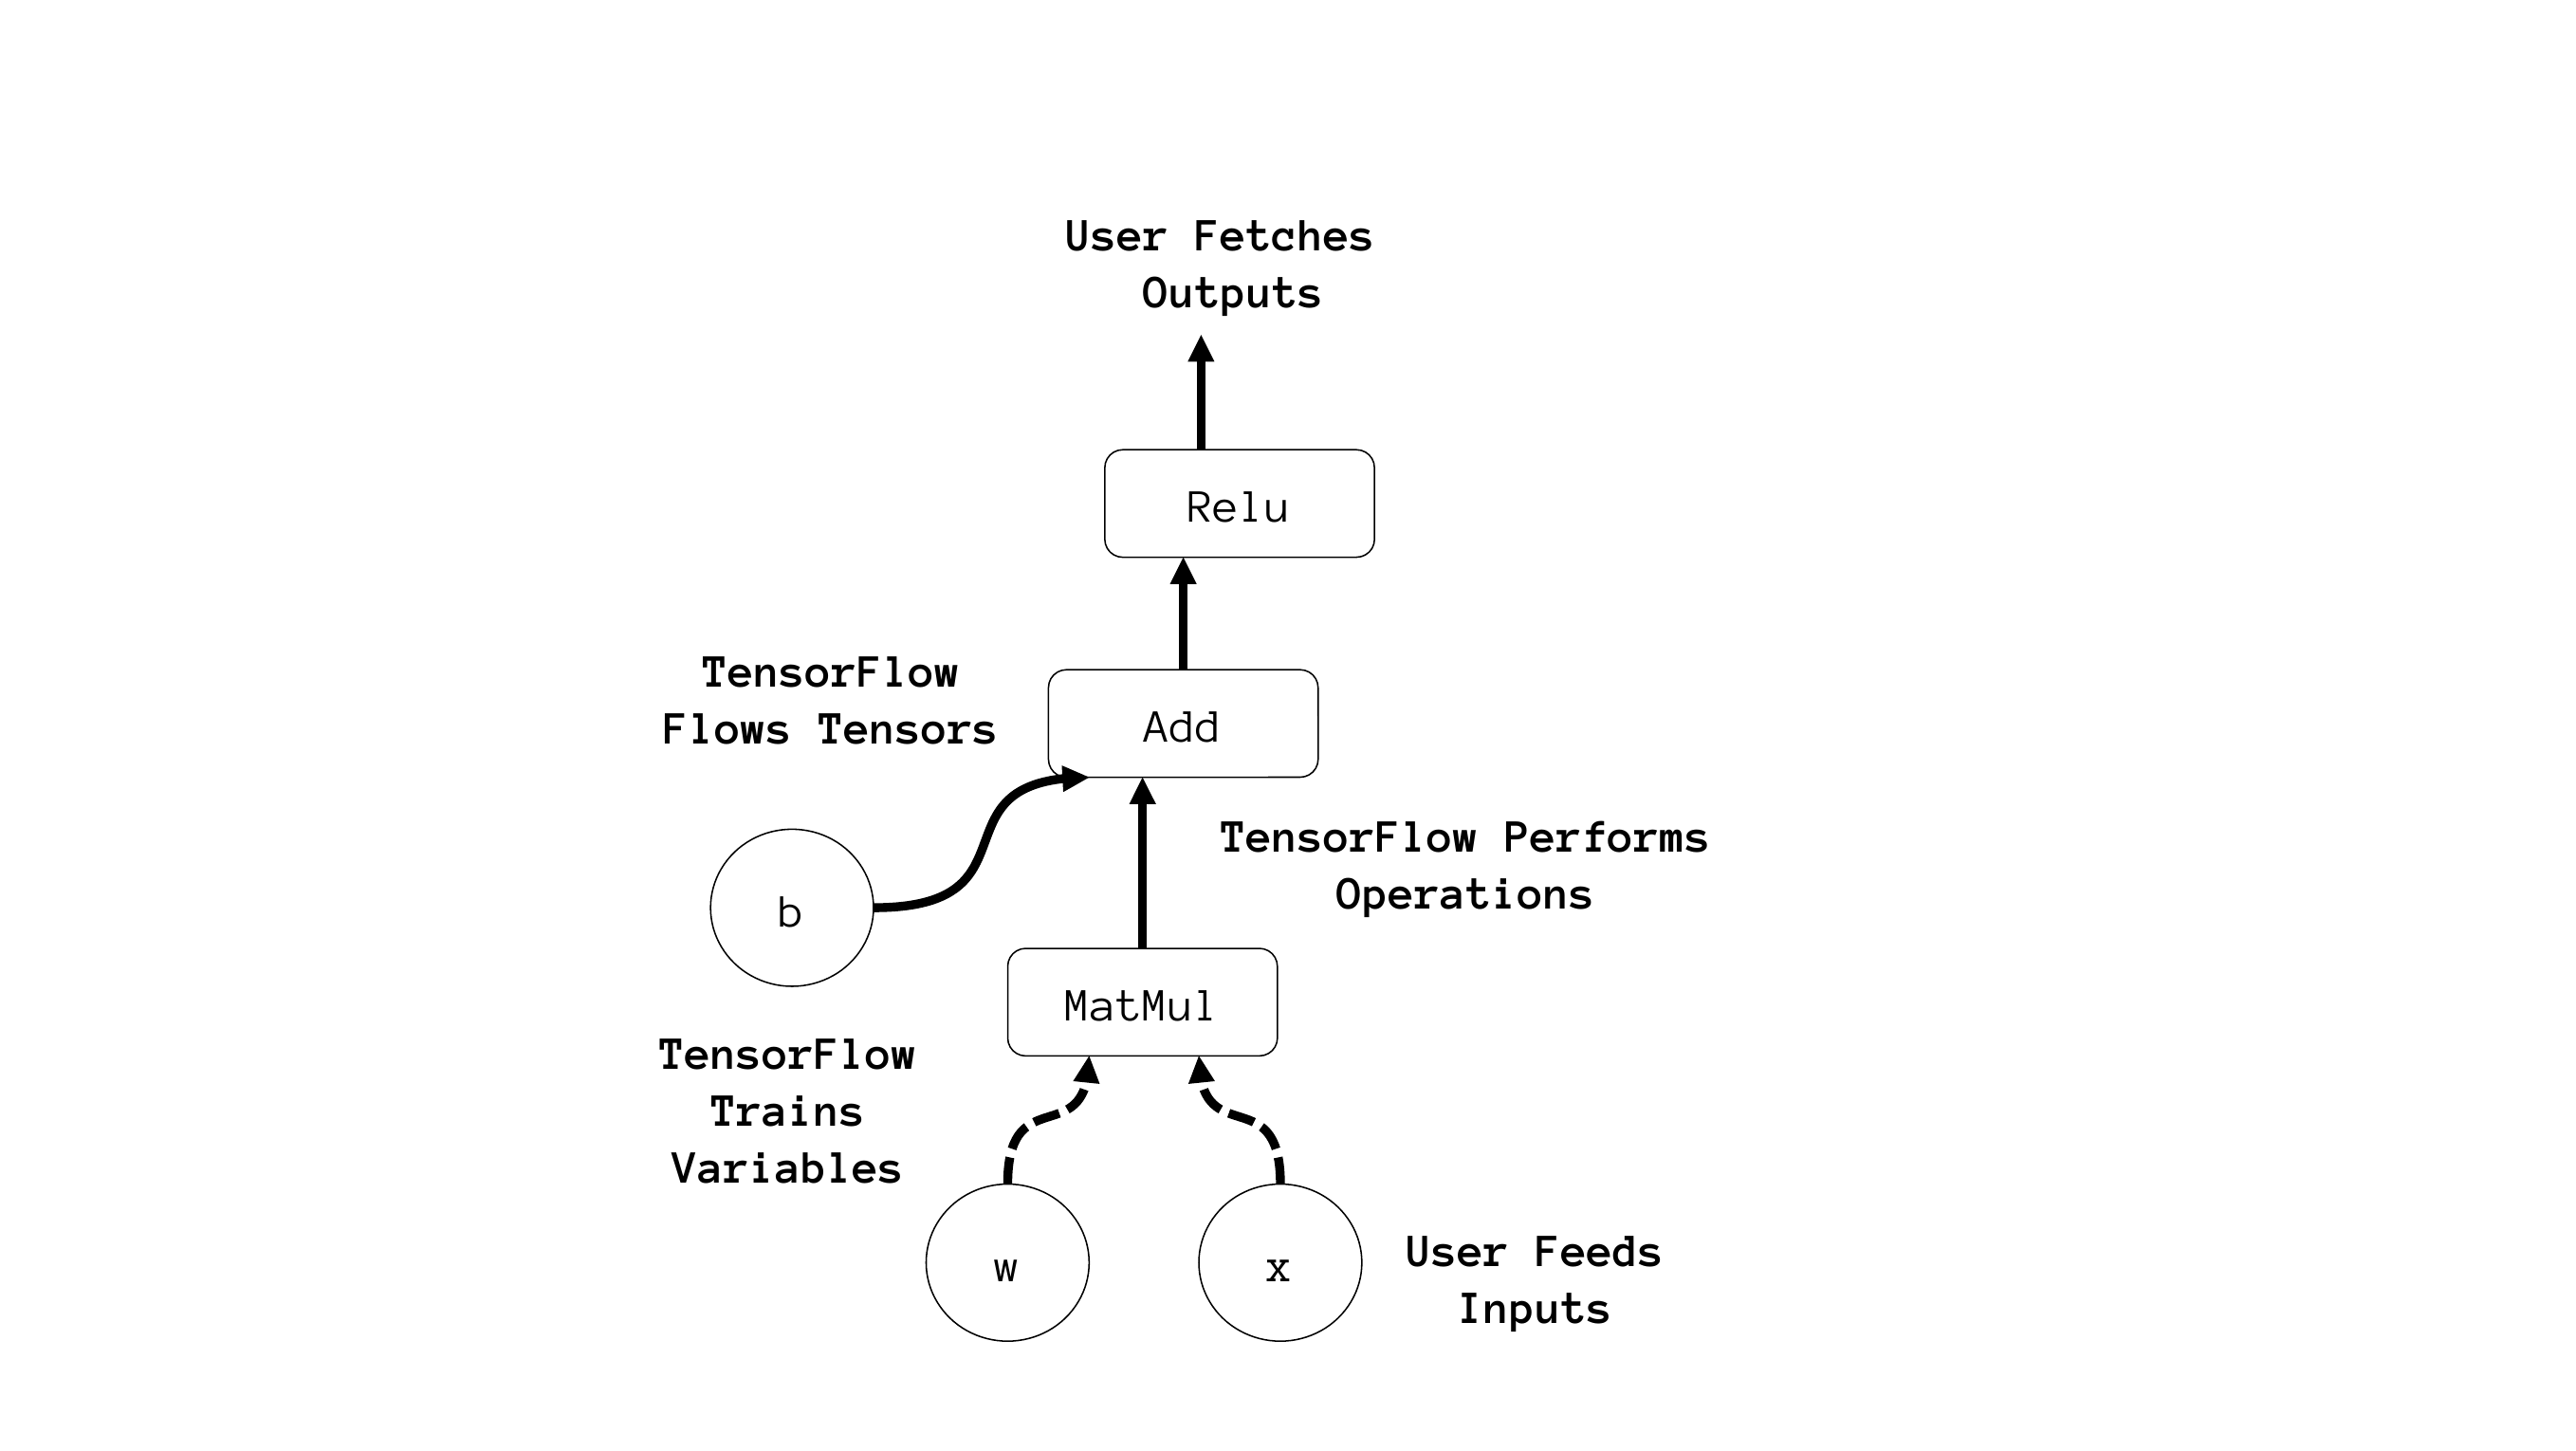

User Fetches
 Outputs
Relu
TensorFlow
Flows Tensors
Add
b
MatMul
TensorFlow
Trains
Variables
w
x
User Feeds
Inputs
TensorFlow Performs
Operations